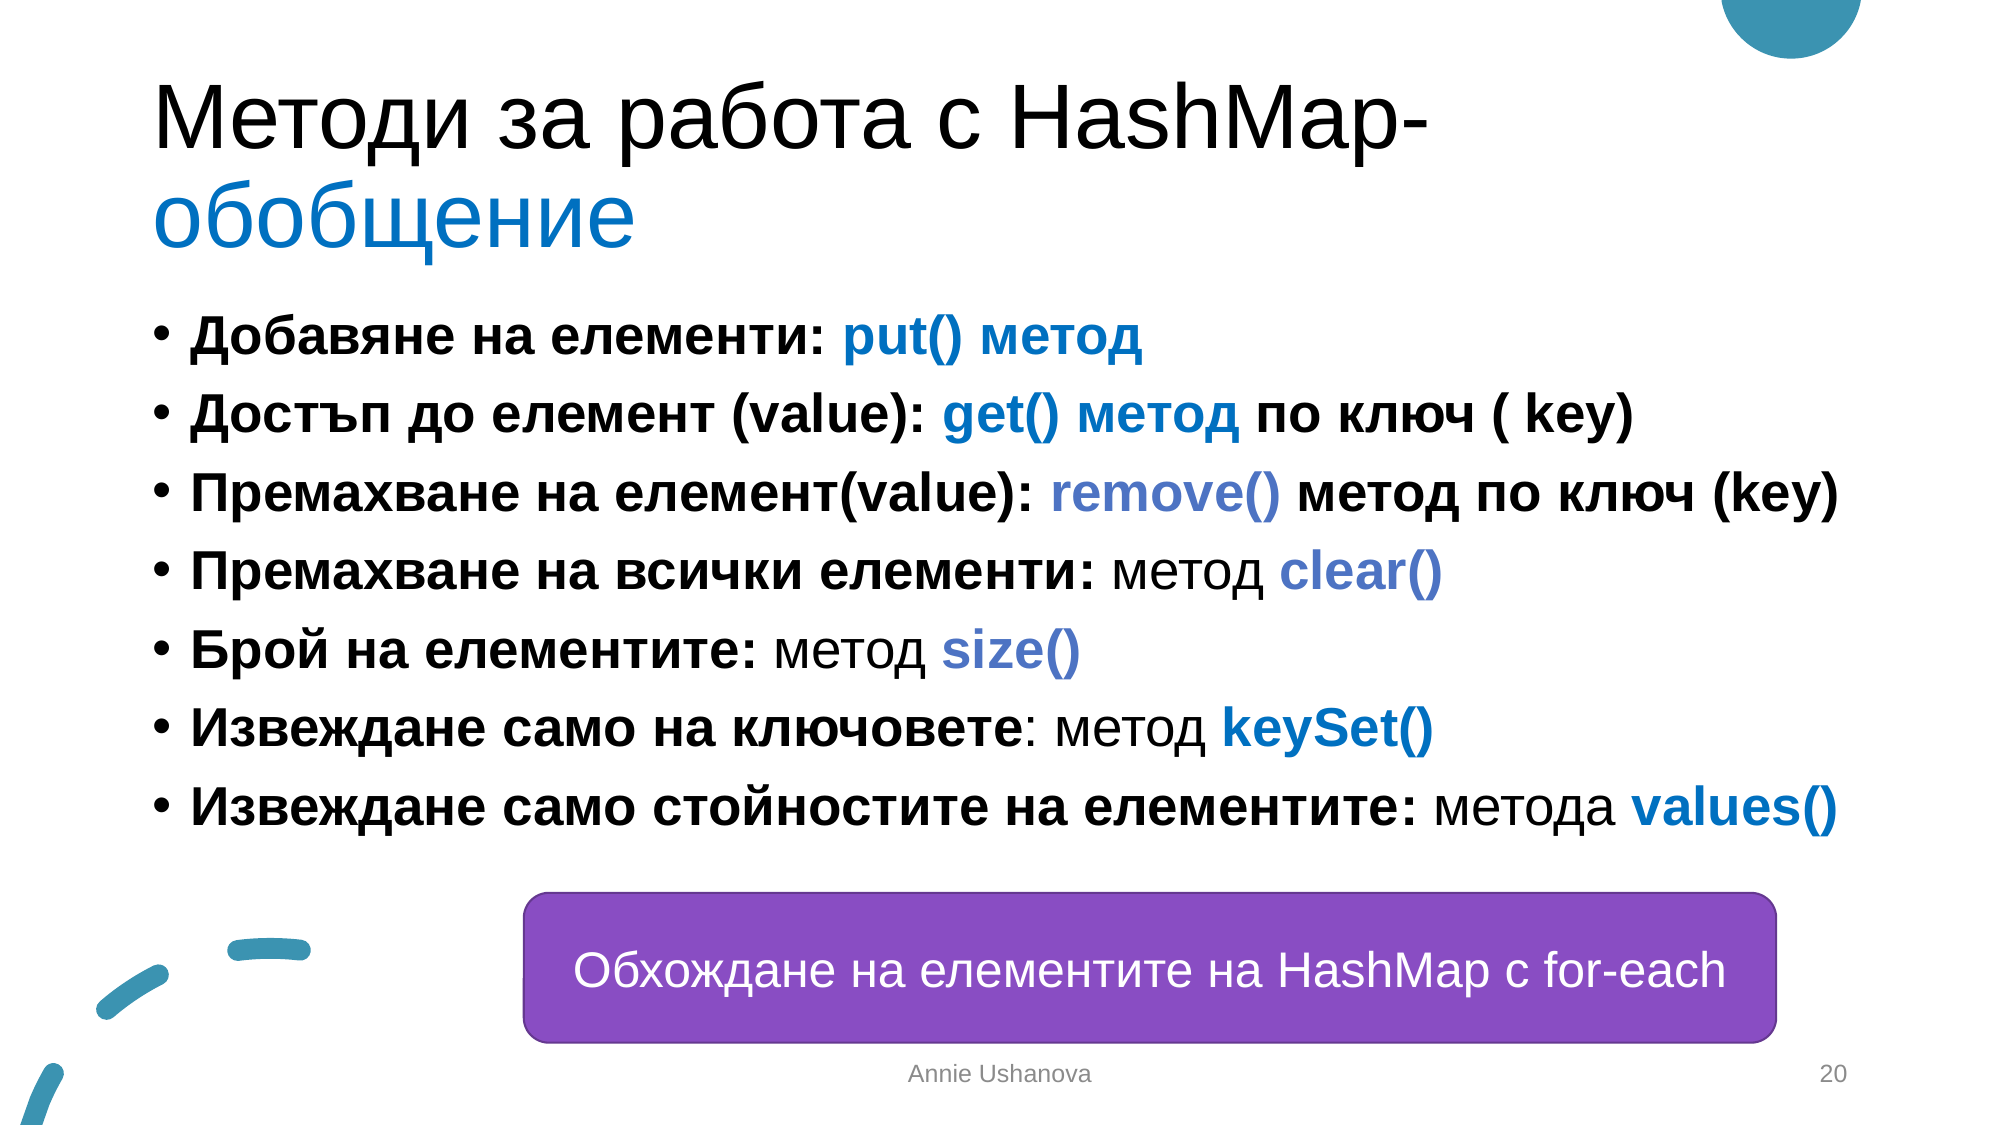

# Методи за работа с HashMap-обобщение
Добавяне на елементи: put() метод
Достъп до елемент (value): get() метод по ключ ( key)
Премахване на елемент(value): remove() метод по ключ (key)
Премахване на всички елементи: метод clear()
Брой на елементите: метод size()
Извеждане само на ключовете: метод keySet()
Извеждане само стойностите на елементите: метода values()

Обхождане на елементите на HashMap с for-each
Annie Ushanova
20